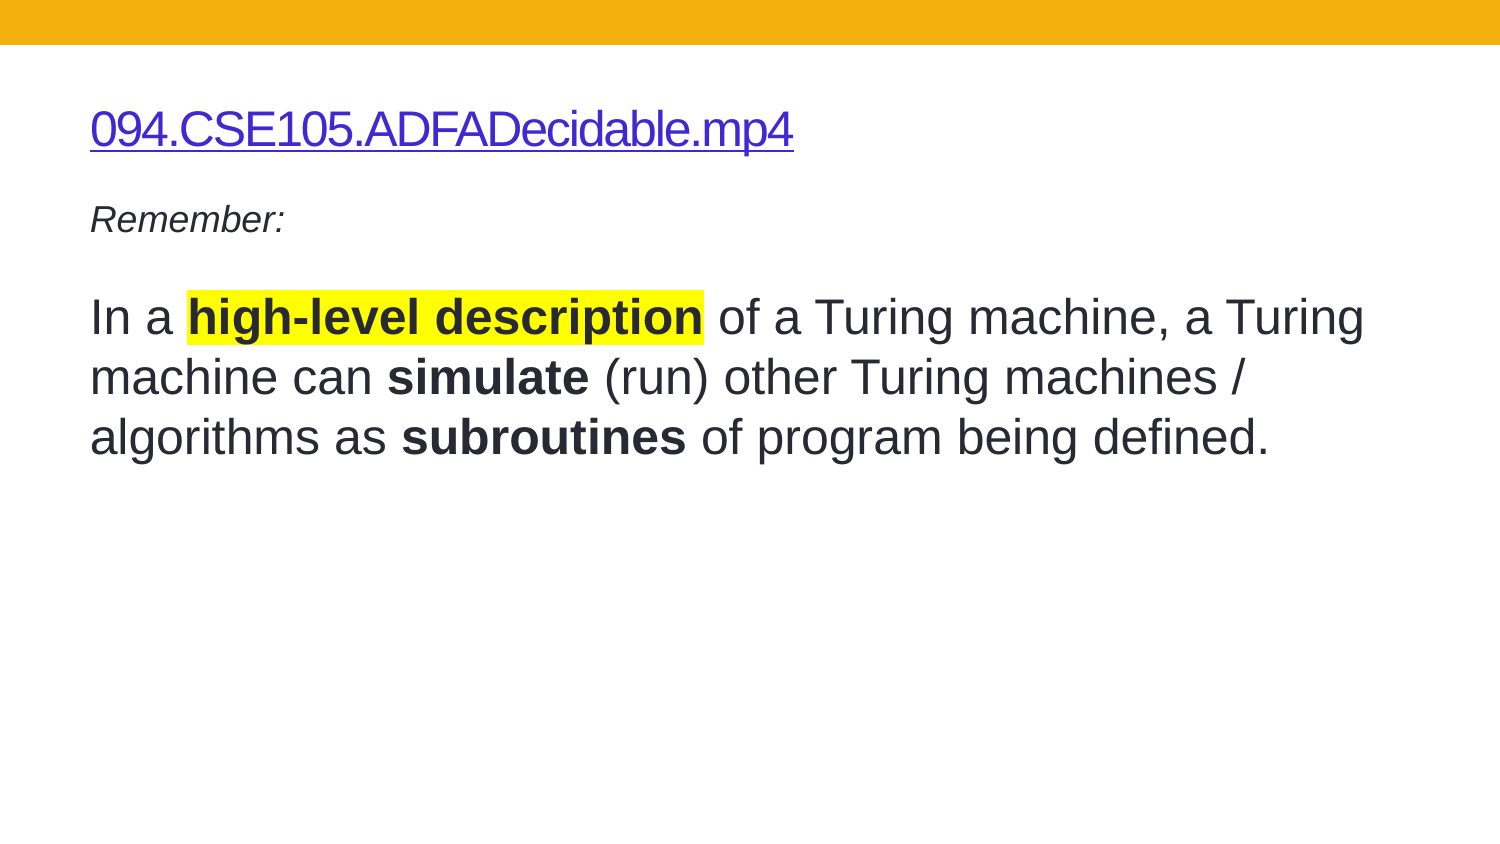

# 094.CSE105.ADFADecidable.mp4
Remember:

In a high-level description of a Turing machine, a Turing machine can simulate (run) other Turing machines / algorithms as subroutines of program being defined.